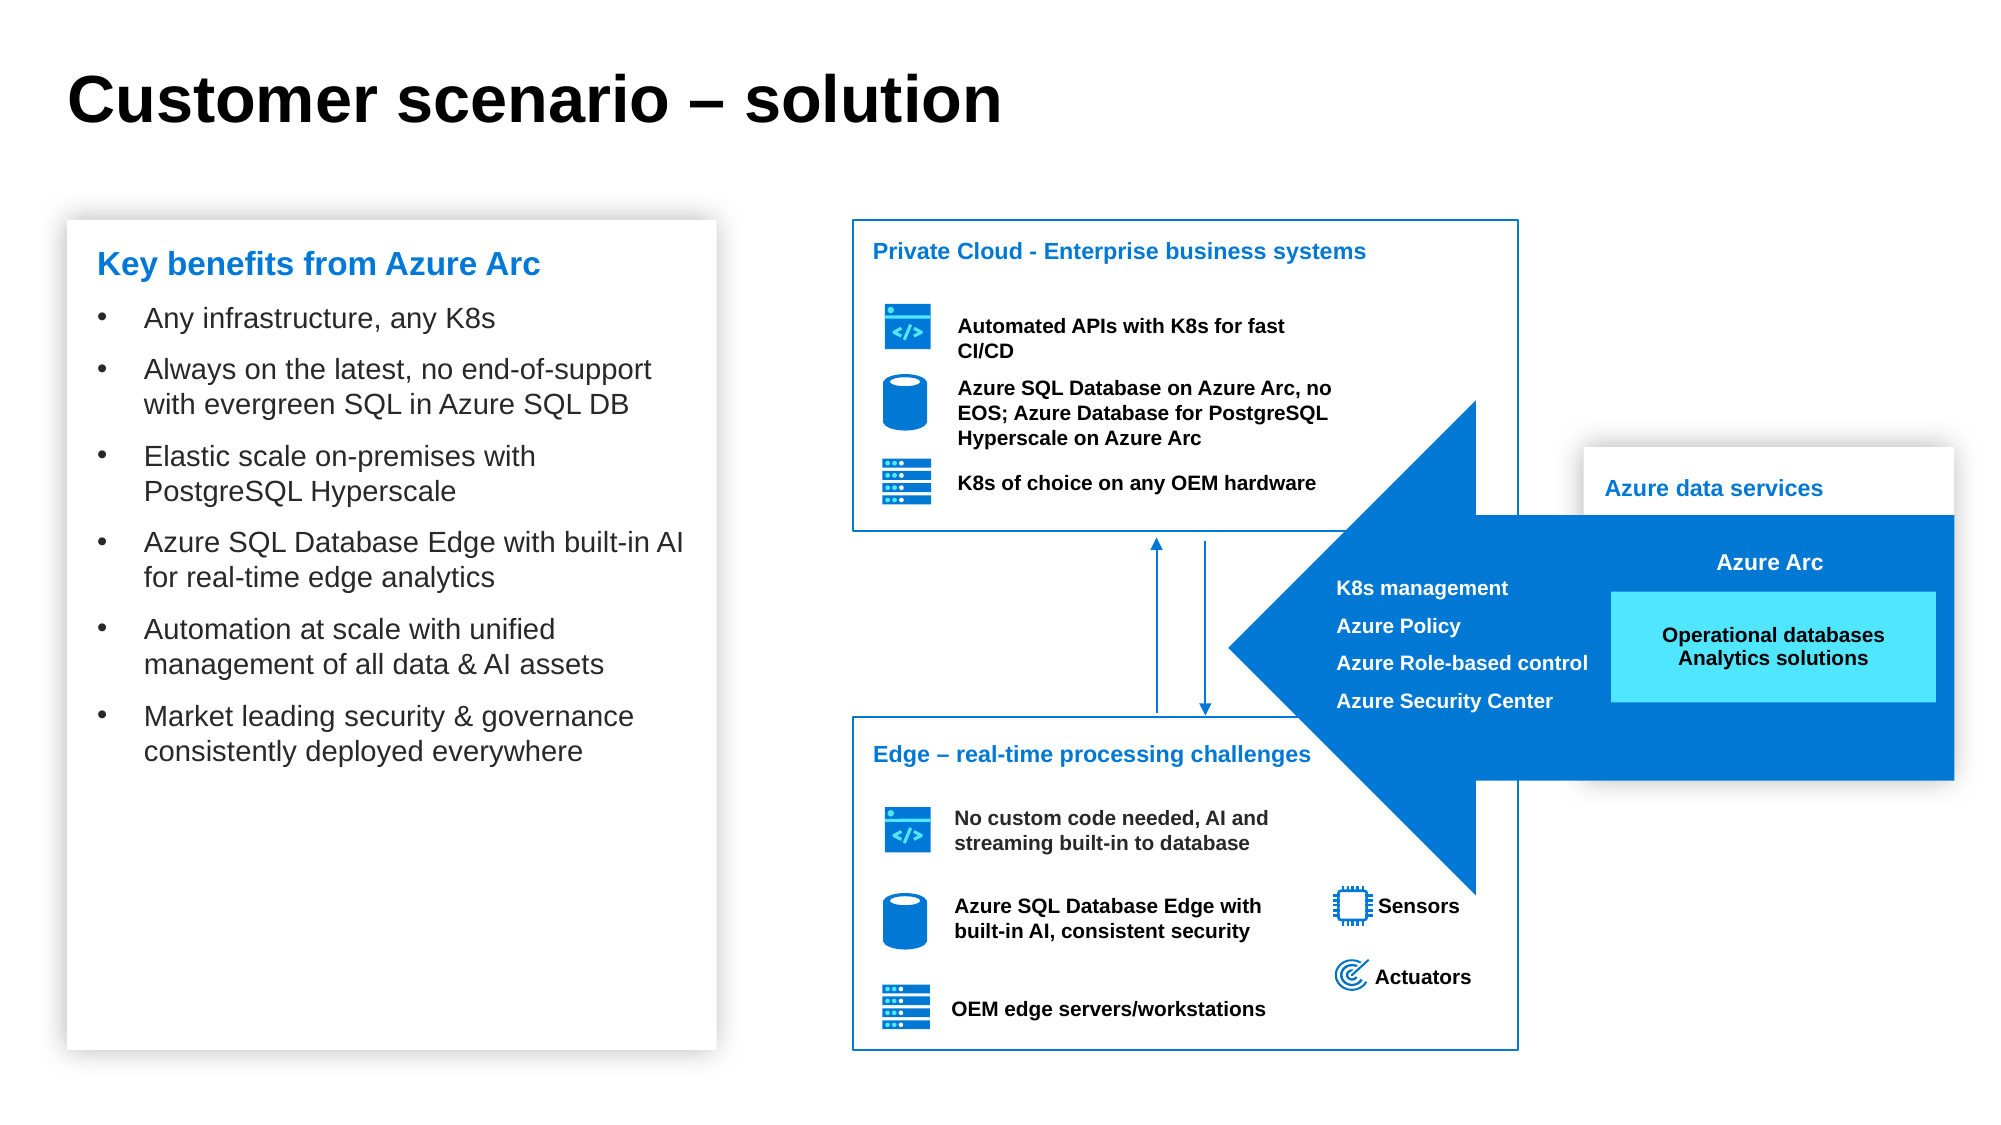

Customer scenario – solution
Key benefits from Azure Arc
Any infrastructure, any K8s
Always on the latest, no end-of-support with evergreen SQL in Azure SQL DB
Elastic scale on-premises with PostgreSQL Hyperscale
Azure SQL Database Edge with built-in AI for real-time edge analytics
Automation at scale with unified management of all data & AI assets
Market leading security & governance consistently deployed everywhere

Private Cloud - Enterprise business systems

Automated APIs with K8s for fast CI/CD
Azure SQL Database on Azure Arc, no EOS; Azure Database for PostgreSQL Hyperscale on Azure Arc

K8s of choice on any OEM hardware
Azure data services
Azure Arc
K8s management
Azure Policy
Azure Role-based control
Azure Security Center
Operational databases
Analytics solutions

Edge – real-time processing challenges
No custom code needed, AI and streaming built-in to database

Sensors
Azure SQL Database Edge with built-in AI, consistent security

Actuators

OEM edge servers/workstations